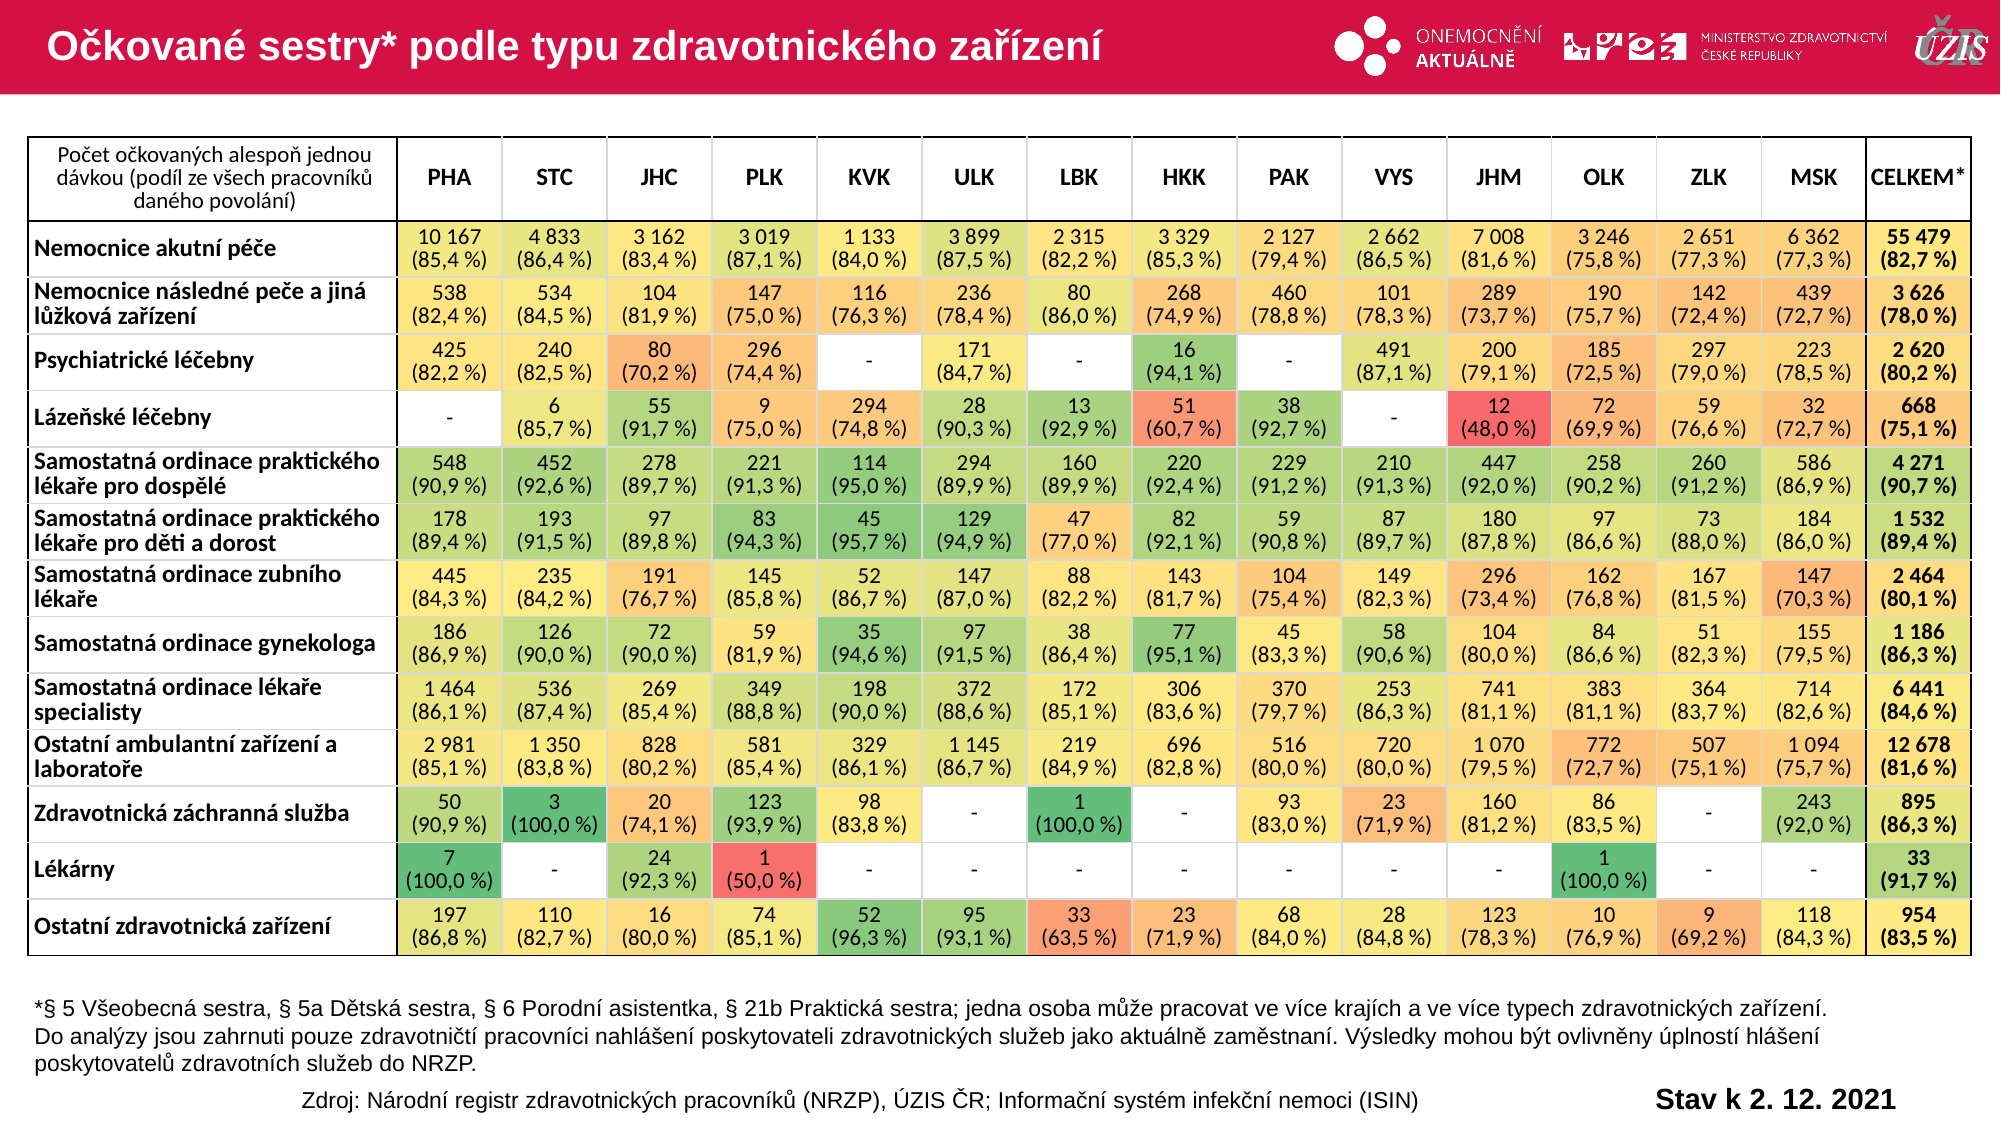

# Očkované sestry* podle typu zdravotnického zařízení
| Počet očkovaných alespoň jednou dávkou (podíl ze všech pracovníků daného povolání) | PHA | STC | JHC | PLK | KVK | ULK | LBK | HKK | PAK | VYS | JHM | OLK | ZLK | MSK | CELKEM\* |
| --- | --- | --- | --- | --- | --- | --- | --- | --- | --- | --- | --- | --- | --- | --- | --- |
| Nemocnice akutní péče | 10 167 (85,4 %) | 4 833 (86,4 %) | 3 162 (83,4 %) | 3 019 (87,1 %) | 1 133 (84,0 %) | 3 899 (87,5 %) | 2 315 (82,2 %) | 3 329 (85,3 %) | 2 127 (79,4 %) | 2 662 (86,5 %) | 7 008 (81,6 %) | 3 246 (75,8 %) | 2 651 (77,3 %) | 6 362 (77,3 %) | 55 479 (82,7 %) |
| Nemocnice následné peče a jiná lůžková zařízení | 538 (82,4 %) | 534 (84,5 %) | 104 (81,9 %) | 147 (75,0 %) | 116 (76,3 %) | 236 (78,4 %) | 80 (86,0 %) | 268 (74,9 %) | 460 (78,8 %) | 101 (78,3 %) | 289 (73,7 %) | 190 (75,7 %) | 142 (72,4 %) | 439 (72,7 %) | 3 626 (78,0 %) |
| Psychiatrické léčebny | 425 (82,2 %) | 240 (82,5 %) | 80 (70,2 %) | 296 (74,4 %) | - | 171 (84,7 %) | - | 16 (94,1 %) | - | 491 (87,1 %) | 200 (79,1 %) | 185 (72,5 %) | 297 (79,0 %) | 223 (78,5 %) | 2 620 (80,2 %) |
| Lázeňské léčebny | - | 6 (85,7 %) | 55 (91,7 %) | 9 (75,0 %) | 294 (74,8 %) | 28 (90,3 %) | 13 (92,9 %) | 51 (60,7 %) | 38 (92,7 %) | - | 12 (48,0 %) | 72 (69,9 %) | 59 (76,6 %) | 32 (72,7 %) | 668 (75,1 %) |
| Samostatná ordinace praktického lékaře pro dospělé | 548 (90,9 %) | 452 (92,6 %) | 278 (89,7 %) | 221 (91,3 %) | 114 (95,0 %) | 294 (89,9 %) | 160 (89,9 %) | 220 (92,4 %) | 229 (91,2 %) | 210 (91,3 %) | 447 (92,0 %) | 258 (90,2 %) | 260 (91,2 %) | 586 (86,9 %) | 4 271 (90,7 %) |
| Samostatná ordinace praktického lékaře pro děti a dorost | 178 (89,4 %) | 193 (91,5 %) | 97 (89,8 %) | 83 (94,3 %) | 45 (95,7 %) | 129 (94,9 %) | 47 (77,0 %) | 82 (92,1 %) | 59 (90,8 %) | 87 (89,7 %) | 180 (87,8 %) | 97 (86,6 %) | 73 (88,0 %) | 184 (86,0 %) | 1 532 (89,4 %) |
| Samostatná ordinace zubního lékaře | 445 (84,3 %) | 235 (84,2 %) | 191 (76,7 %) | 145 (85,8 %) | 52 (86,7 %) | 147 (87,0 %) | 88 (82,2 %) | 143 (81,7 %) | 104 (75,4 %) | 149 (82,3 %) | 296 (73,4 %) | 162 (76,8 %) | 167 (81,5 %) | 147 (70,3 %) | 2 464 (80,1 %) |
| Samostatná ordinace gynekologa | 186 (86,9 %) | 126 (90,0 %) | 72 (90,0 %) | 59 (81,9 %) | 35 (94,6 %) | 97 (91,5 %) | 38 (86,4 %) | 77 (95,1 %) | 45 (83,3 %) | 58 (90,6 %) | 104 (80,0 %) | 84 (86,6 %) | 51 (82,3 %) | 155 (79,5 %) | 1 186 (86,3 %) |
| Samostatná ordinace lékaře specialisty | 1 464 (86,1 %) | 536 (87,4 %) | 269 (85,4 %) | 349 (88,8 %) | 198 (90,0 %) | 372 (88,6 %) | 172 (85,1 %) | 306 (83,6 %) | 370 (79,7 %) | 253 (86,3 %) | 741 (81,1 %) | 383 (81,1 %) | 364 (83,7 %) | 714 (82,6 %) | 6 441 (84,6 %) |
| Ostatní ambulantní zařízení a laboratoře | 2 981 (85,1 %) | 1 350 (83,8 %) | 828 (80,2 %) | 581 (85,4 %) | 329 (86,1 %) | 1 145 (86,7 %) | 219 (84,9 %) | 696 (82,8 %) | 516 (80,0 %) | 720 (80,0 %) | 1 070 (79,5 %) | 772 (72,7 %) | 507 (75,1 %) | 1 094 (75,7 %) | 12 678 (81,6 %) |
| Zdravotnická záchranná služba | 50 (90,9 %) | 3 (100,0 %) | 20 (74,1 %) | 123 (93,9 %) | 98 (83,8 %) | - | 1 (100,0 %) | - | 93 (83,0 %) | 23 (71,9 %) | 160 (81,2 %) | 86 (83,5 %) | - | 243 (92,0 %) | 895 (86,3 %) |
| Lékárny | 7 (100,0 %) | - | 24 (92,3 %) | 1 (50,0 %) | - | - | - | - | - | - | - | 1 (100,0 %) | - | - | 33 (91,7 %) |
| Ostatní zdravotnická zařízení | 197 (86,8 %) | 110 (82,7 %) | 16 (80,0 %) | 74 (85,1 %) | 52 (96,3 %) | 95 (93,1 %) | 33 (63,5 %) | 23 (71,9 %) | 68 (84,0 %) | 28 (84,8 %) | 123 (78,3 %) | 10 (76,9 %) | 9 (69,2 %) | 118 (84,3 %) | 954 (83,5 %) |
|  |  |  |  |  |  |  |  |  |  |  |  |  |  |  |
| --- | --- | --- | --- | --- | --- | --- | --- | --- | --- | --- | --- | --- | --- | --- |
|  |  |  |  |  |  |  |  |  |  |  |  |  |  |  |
|  |  |  |  |  |  |  |  |  |  |  |  |  |  |  |
|  |  |  |  |  |  |  |  |  |  |  |  |  |  |  |
|  |  |  |  |  |  |  |  |  |  |  |  |  |  |  |
|  |  |  |  |  |  |  |  |  |  |  |  |  |  |  |
|  |  |  |  |  |  |  |  |  |  |  |  |  |  |  |
|  |  |  |  |  |  |  |  |  |  |  |  |  |  |  |
|  |  |  |  |  |  |  |  |  |  |  |  |  |  |  |
|  |  |  |  |  |  |  |  |  |  |  |  |  |  |  |
|  |  |  |  |  |  |  |  |  |  |  |  |  |  |  |
|  |  |  |  |  |  |  |  |  |  |  |  |  |  |  |
|  |  |  |  |  |  |  |  |  |  |  |  |  |  |  |
*§ 5 Všeobecná sestra, § 5a Dětská sestra, § 6 Porodní asistentka, § 21b Praktická sestra; jedna osoba může pracovat ve více krajích a ve více typech zdravotnických zařízení.
Do analýzy jsou zahrnuti pouze zdravotničtí pracovníci nahlášení poskytovateli zdravotnických služeb jako aktuálně zaměstnaní. Výsledky mohou být ovlivněny úplností hlášení poskytovatelů zdravotních služeb do NRZP.
Stav k 2. 12. 2021
Zdroj: Národní registr zdravotnických pracovníků (NRZP), ÚZIS ČR; Informační systém infekční nemoci (ISIN)